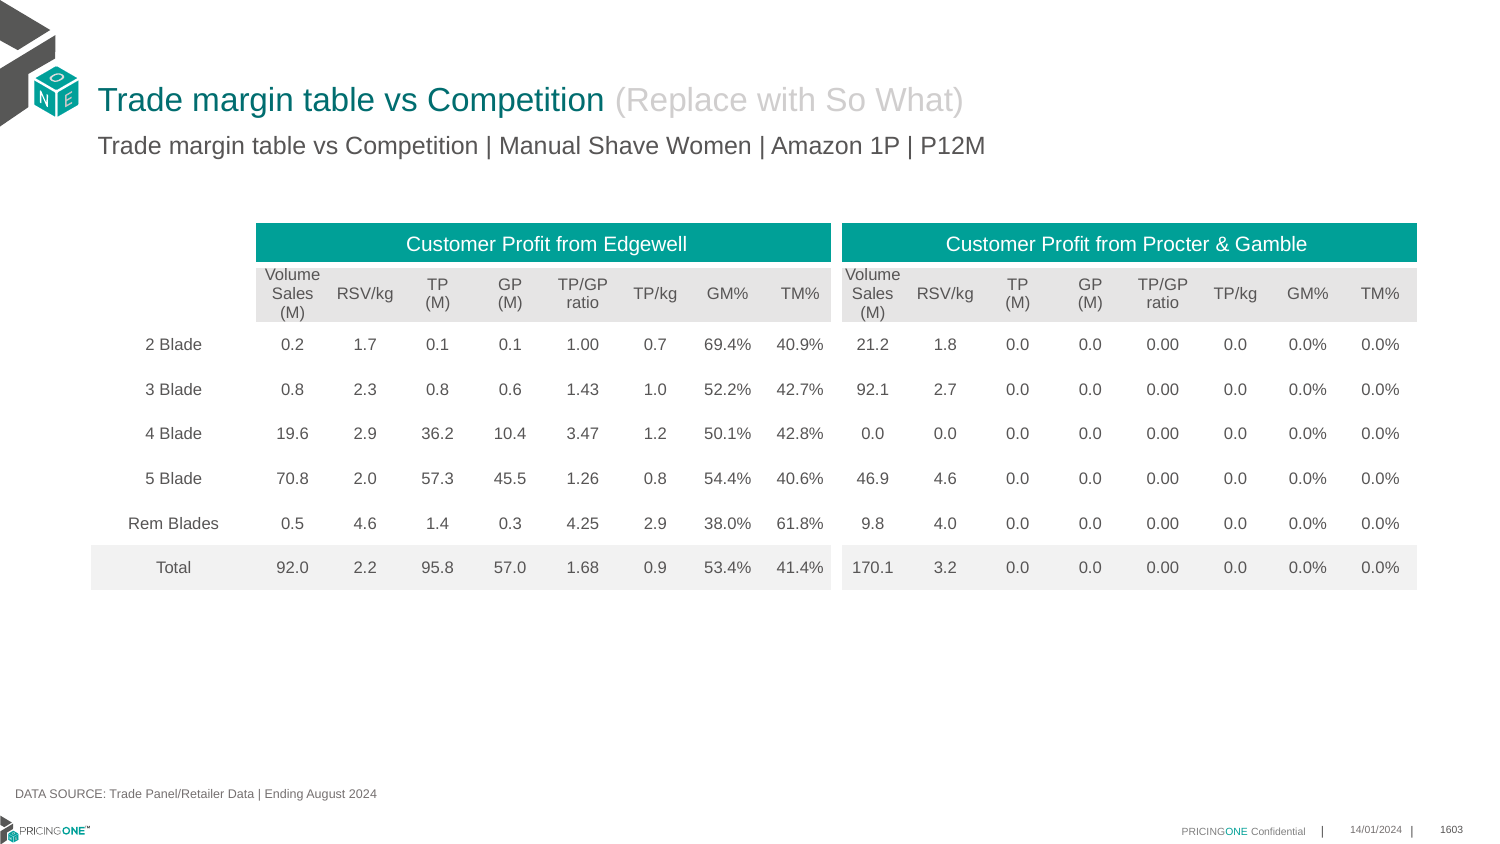

# Trade margin table vs Competition (Replace with So What)
Trade margin table vs Competition | Manual Shave Women | Amazon 1P | P12M
|  | Customer Profit from Edgewell |  |  |  |  |  |  |  | Customer Profit from Procter & Gamble |  |  |  |  |  |  |  |
| --- | --- | --- | --- | --- | --- | --- | --- | --- | --- | --- | --- | --- | --- | --- | --- | --- |
|  | Volume Sales (M) | RSV/kg | TP (M) | GP (M) | TP/GP ratio | TP/kg | GM% | TM% | Volume Sales (M) | RSV/kg | TP (M) | GP (M) | TP/GP ratio | TP/kg | GM% | TM% |
| 2 Blade | 0.2 | 1.7 | 0.1 | 0.1 | 1.00 | 0.7 | 69.4% | 40.9% | 21.2 | 1.8 | 0.0 | 0.0 | 0.00 | 0.0 | 0.0% | 0.0% |
| 3 Blade | 0.8 | 2.3 | 0.8 | 0.6 | 1.43 | 1.0 | 52.2% | 42.7% | 92.1 | 2.7 | 0.0 | 0.0 | 0.00 | 0.0 | 0.0% | 0.0% |
| 4 Blade | 19.6 | 2.9 | 36.2 | 10.4 | 3.47 | 1.2 | 50.1% | 42.8% | 0.0 | 0.0 | 0.0 | 0.0 | 0.00 | 0.0 | 0.0% | 0.0% |
| 5 Blade | 70.8 | 2.0 | 57.3 | 45.5 | 1.26 | 0.8 | 54.4% | 40.6% | 46.9 | 4.6 | 0.0 | 0.0 | 0.00 | 0.0 | 0.0% | 0.0% |
| Rem Blades | 0.5 | 4.6 | 1.4 | 0.3 | 4.25 | 2.9 | 38.0% | 61.8% | 9.8 | 4.0 | 0.0 | 0.0 | 0.00 | 0.0 | 0.0% | 0.0% |
| Total | 92.0 | 2.2 | 95.8 | 57.0 | 1.68 | 0.9 | 53.4% | 41.4% | 170.1 | 3.2 | 0.0 | 0.0 | 0.00 | 0.0 | 0.0% | 0.0% |
DATA SOURCE: Trade Panel/Retailer Data | Ending August 2024

14/01/2024
1603